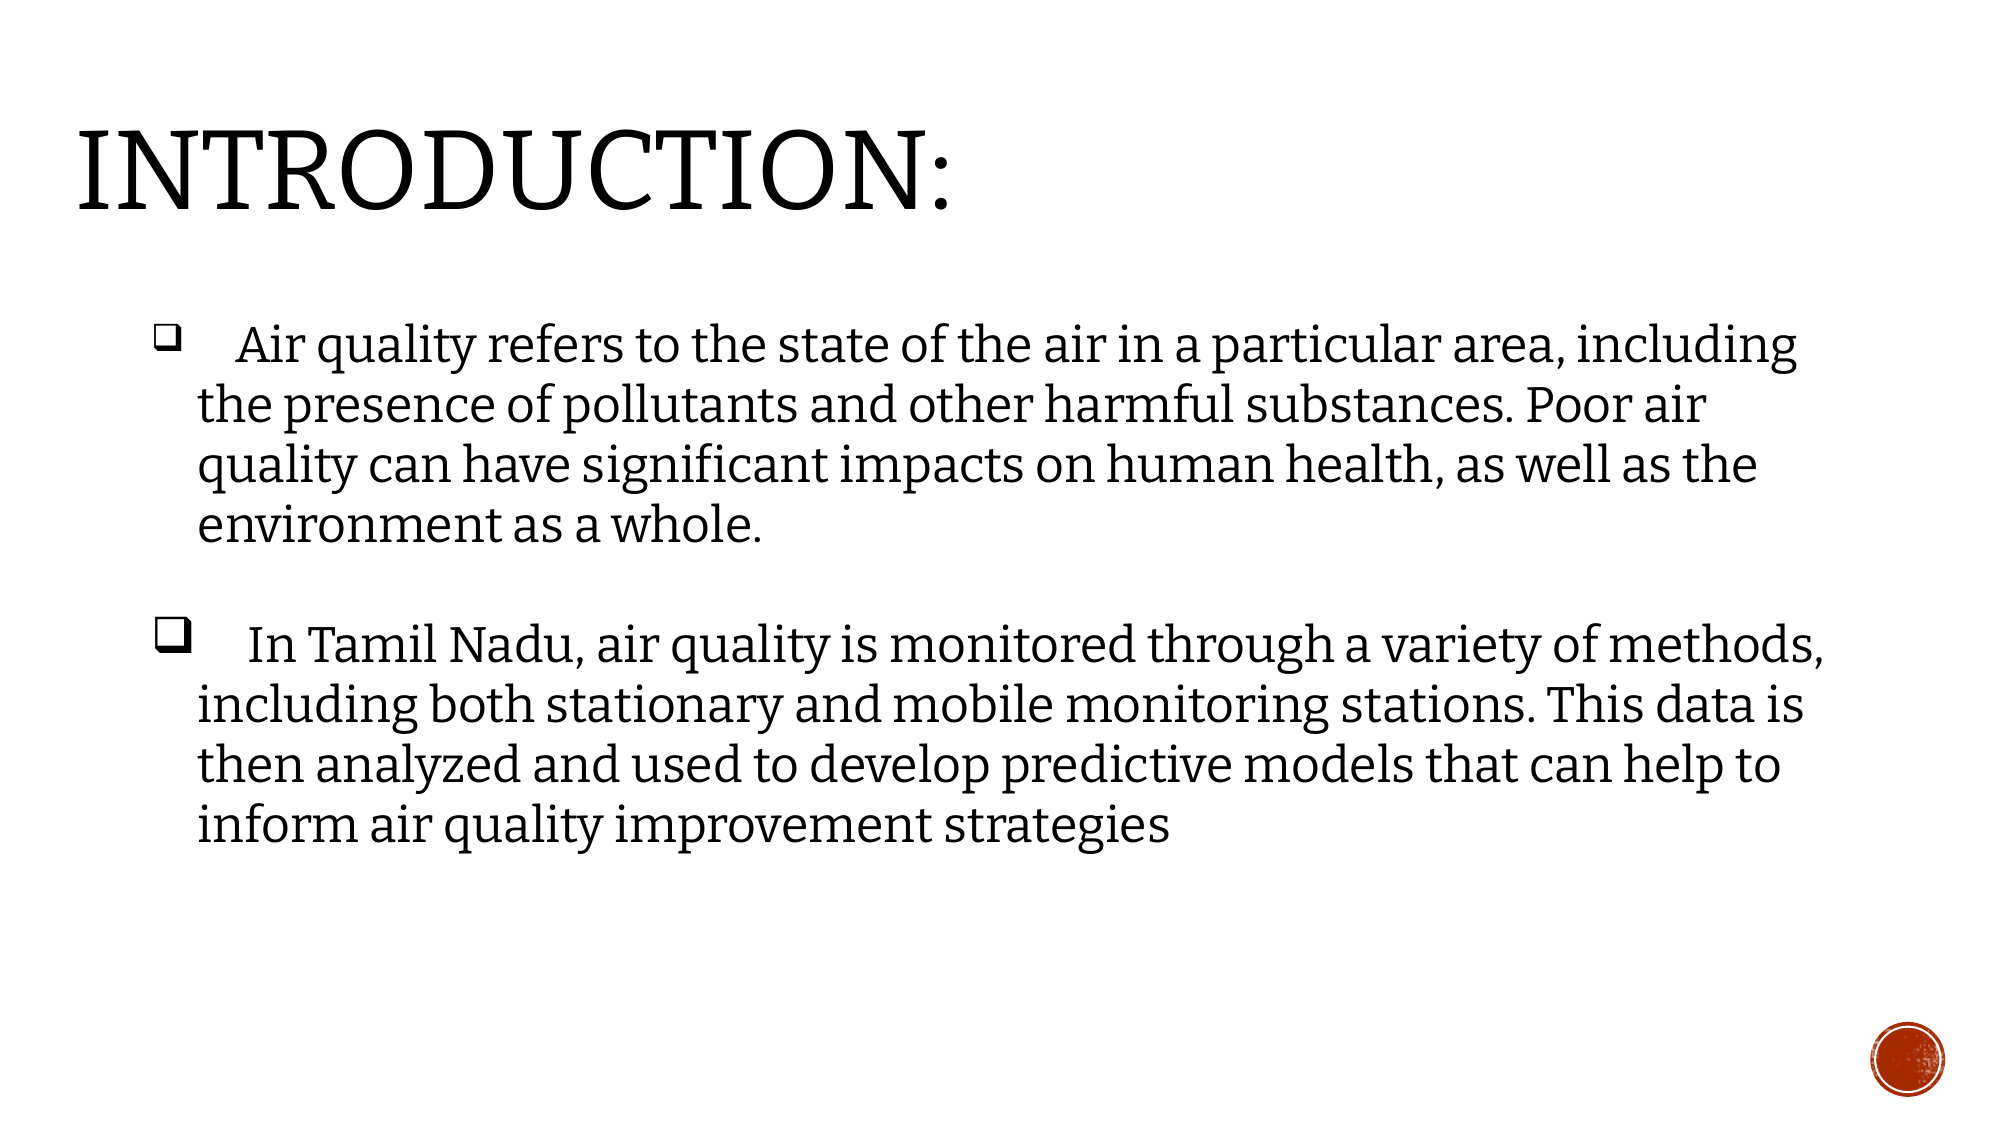

INTRODUCTION:
     Air quality refers to the state of the air in a particular area, including the presence of pollutants and other harmful substances. Poor air quality can have significant impacts on human health, as well as the environment as a whole.

     In Tamil Nadu, air quality is monitored through a variety of methods, including both stationary and mobile monitoring stations. This data is then analyzed and used to develop predictive models that can help to inform air quality improvement strategies